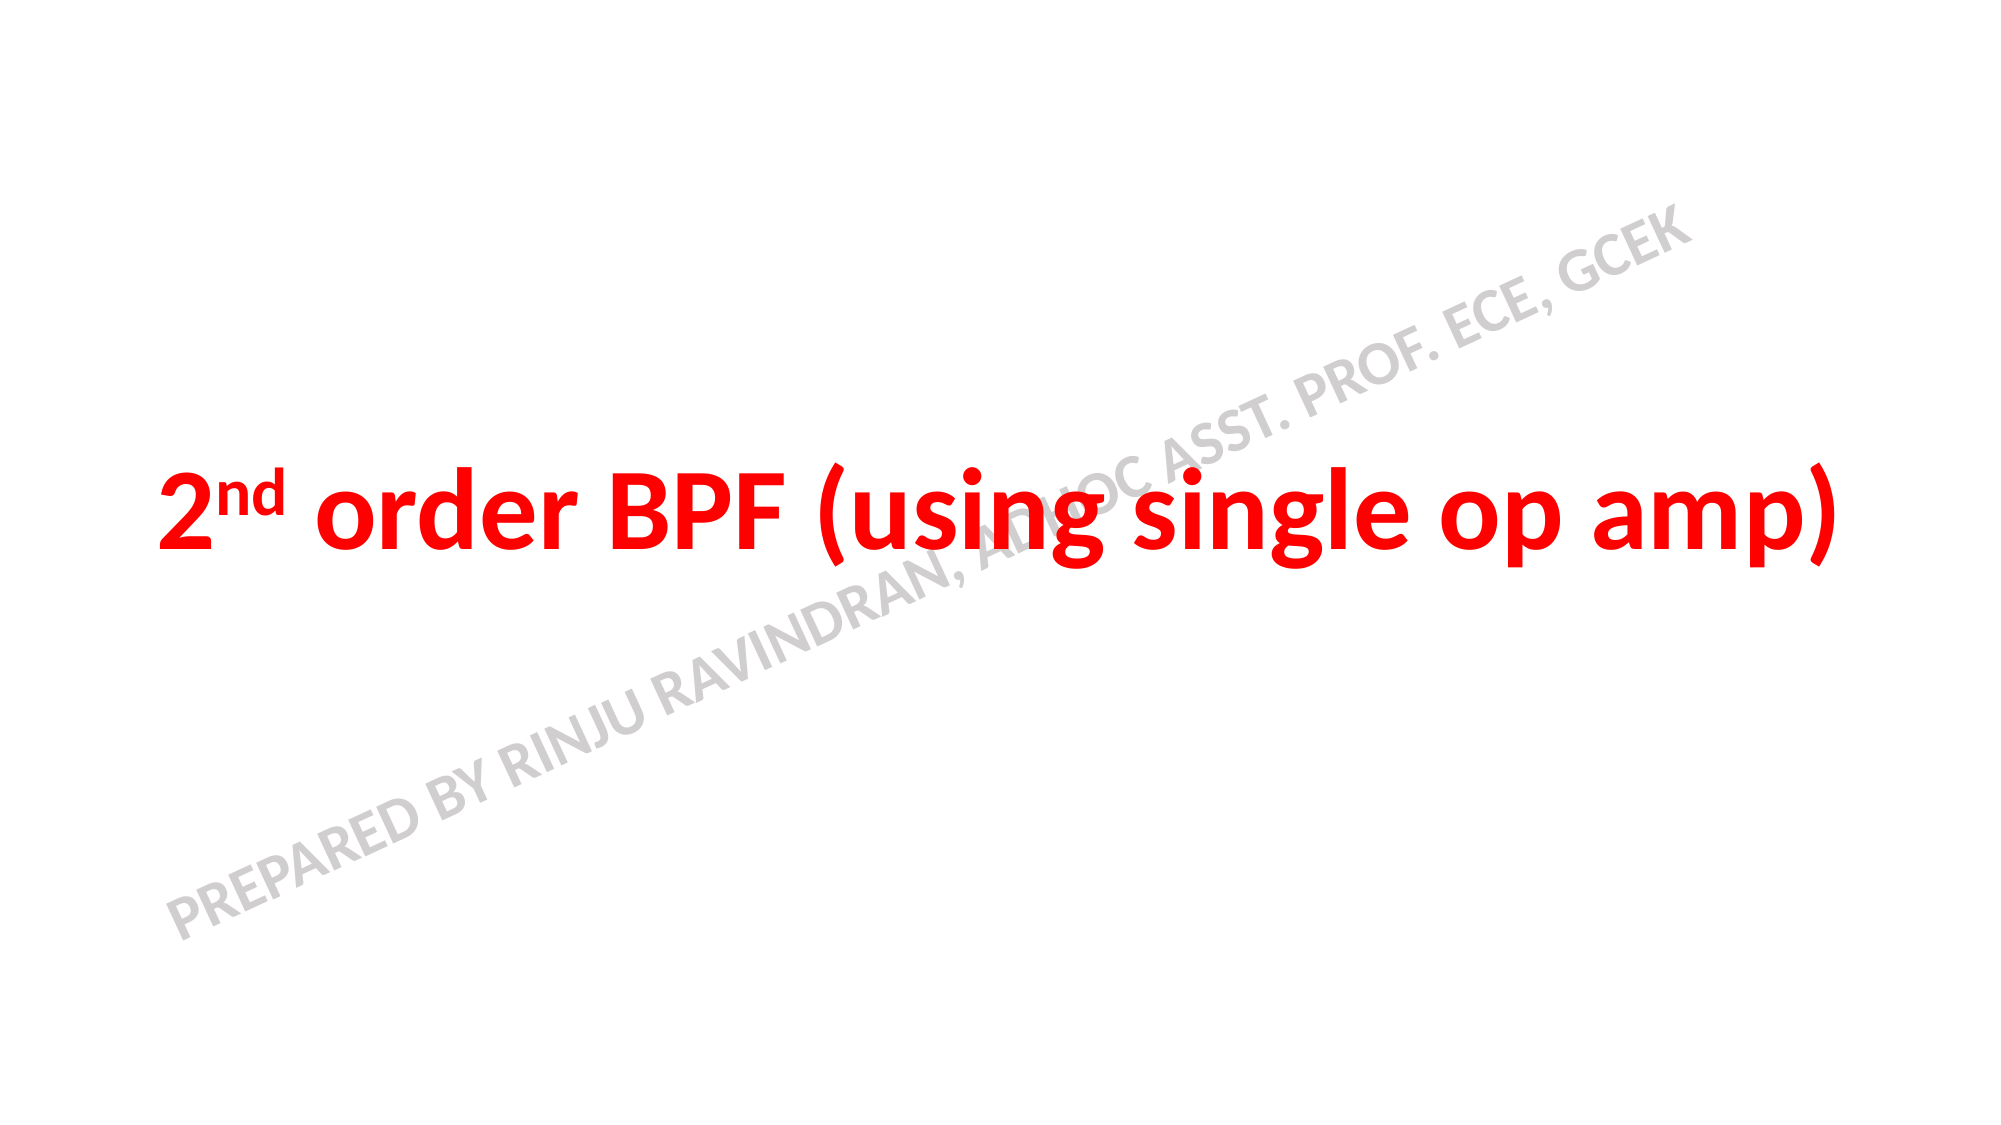

# 2nd order BPF (using single op amp)